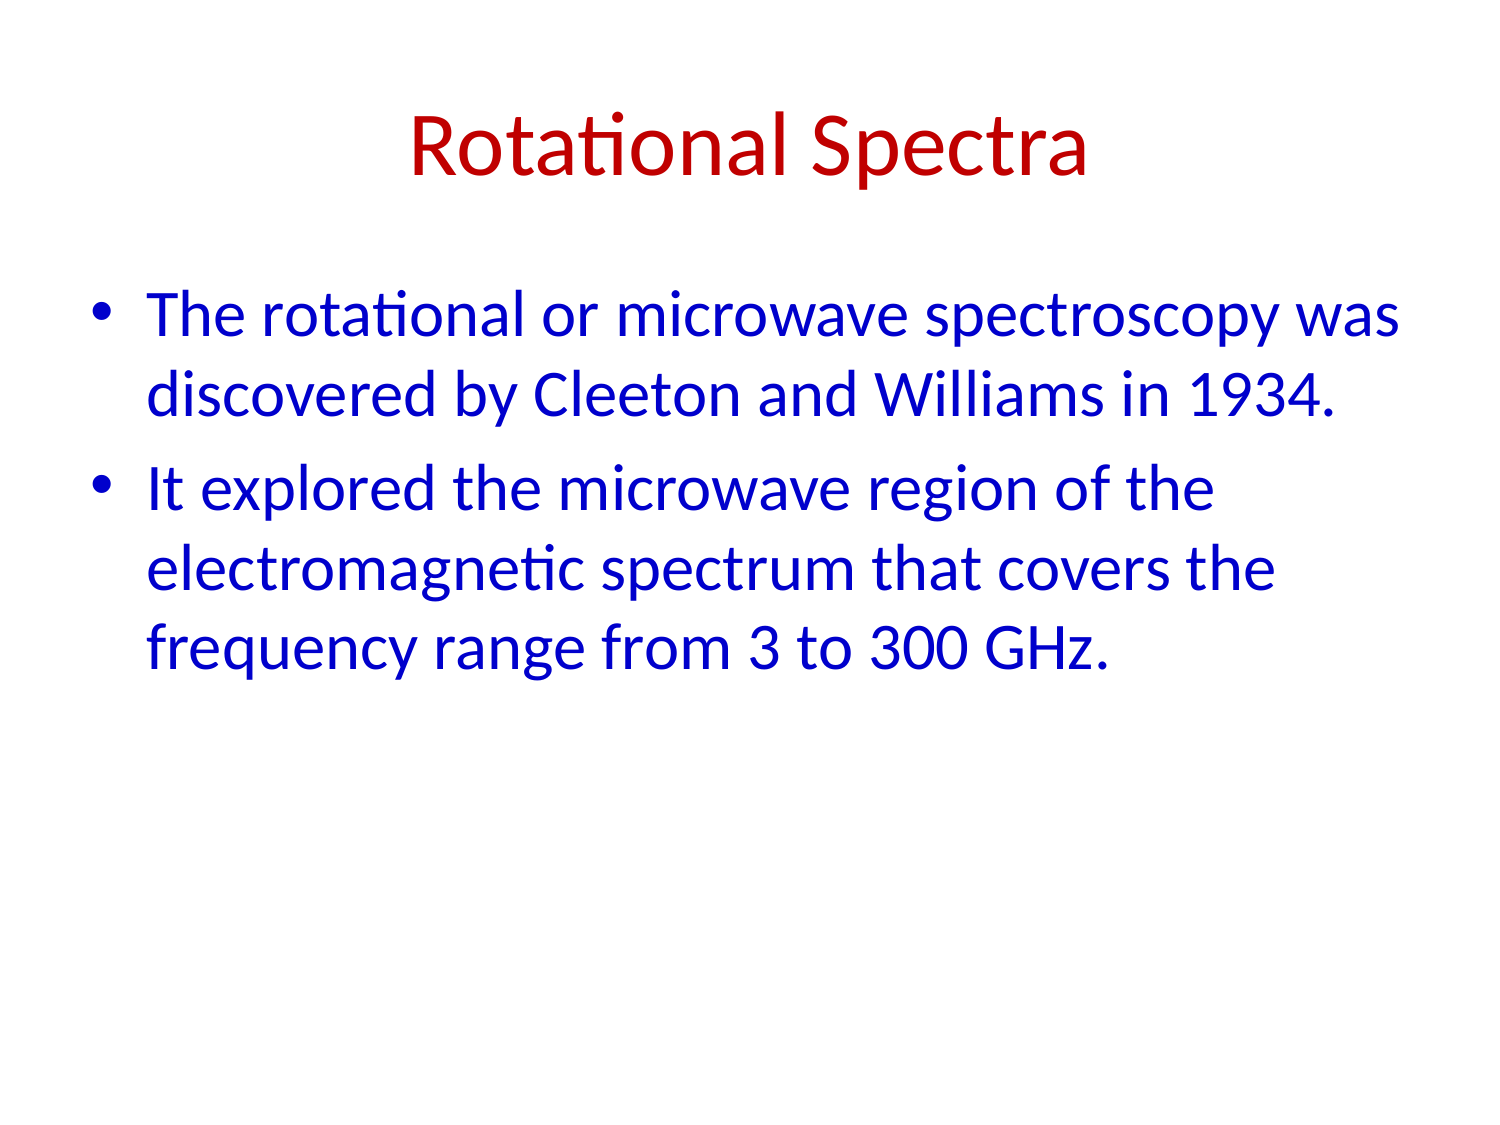

# Rotational Spectra
The rotational or microwave spectroscopy was discovered by Cleeton and Williams in 1934.
It explored the microwave region of the electromagnetic spectrum that covers the frequency range from 3 to 300 GHz.